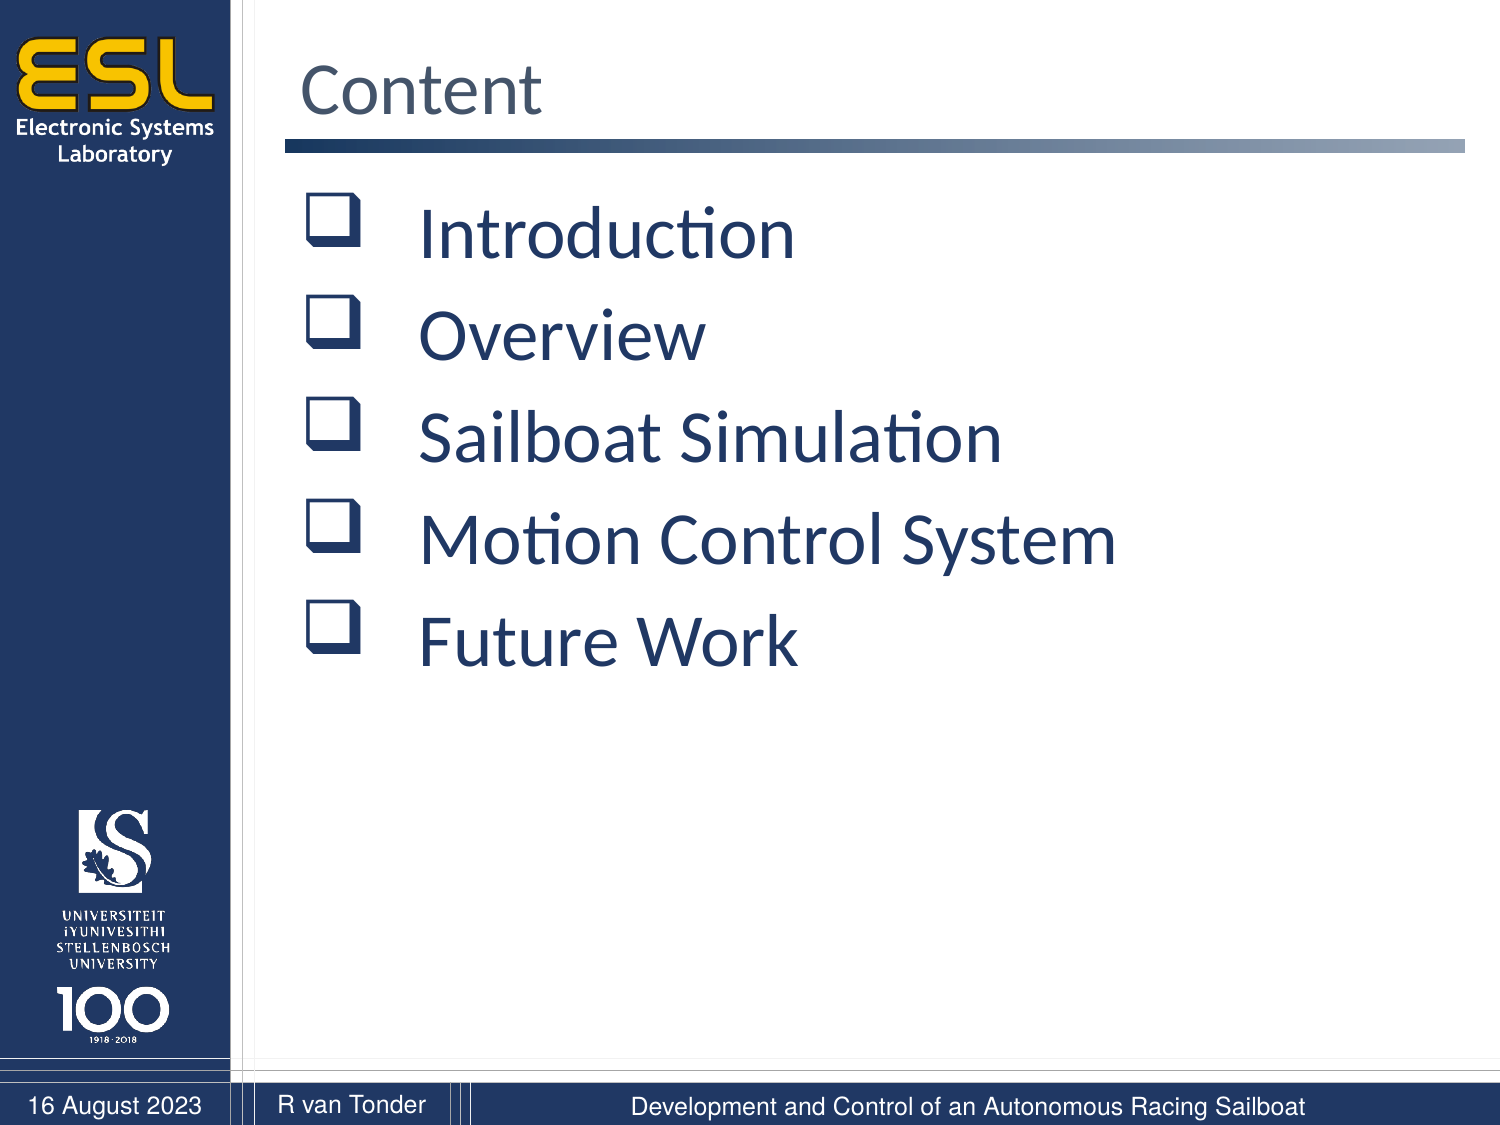

Content
   Introduction
   Overview
   Sailboat Simulation
   Motion Control System
   Future Work